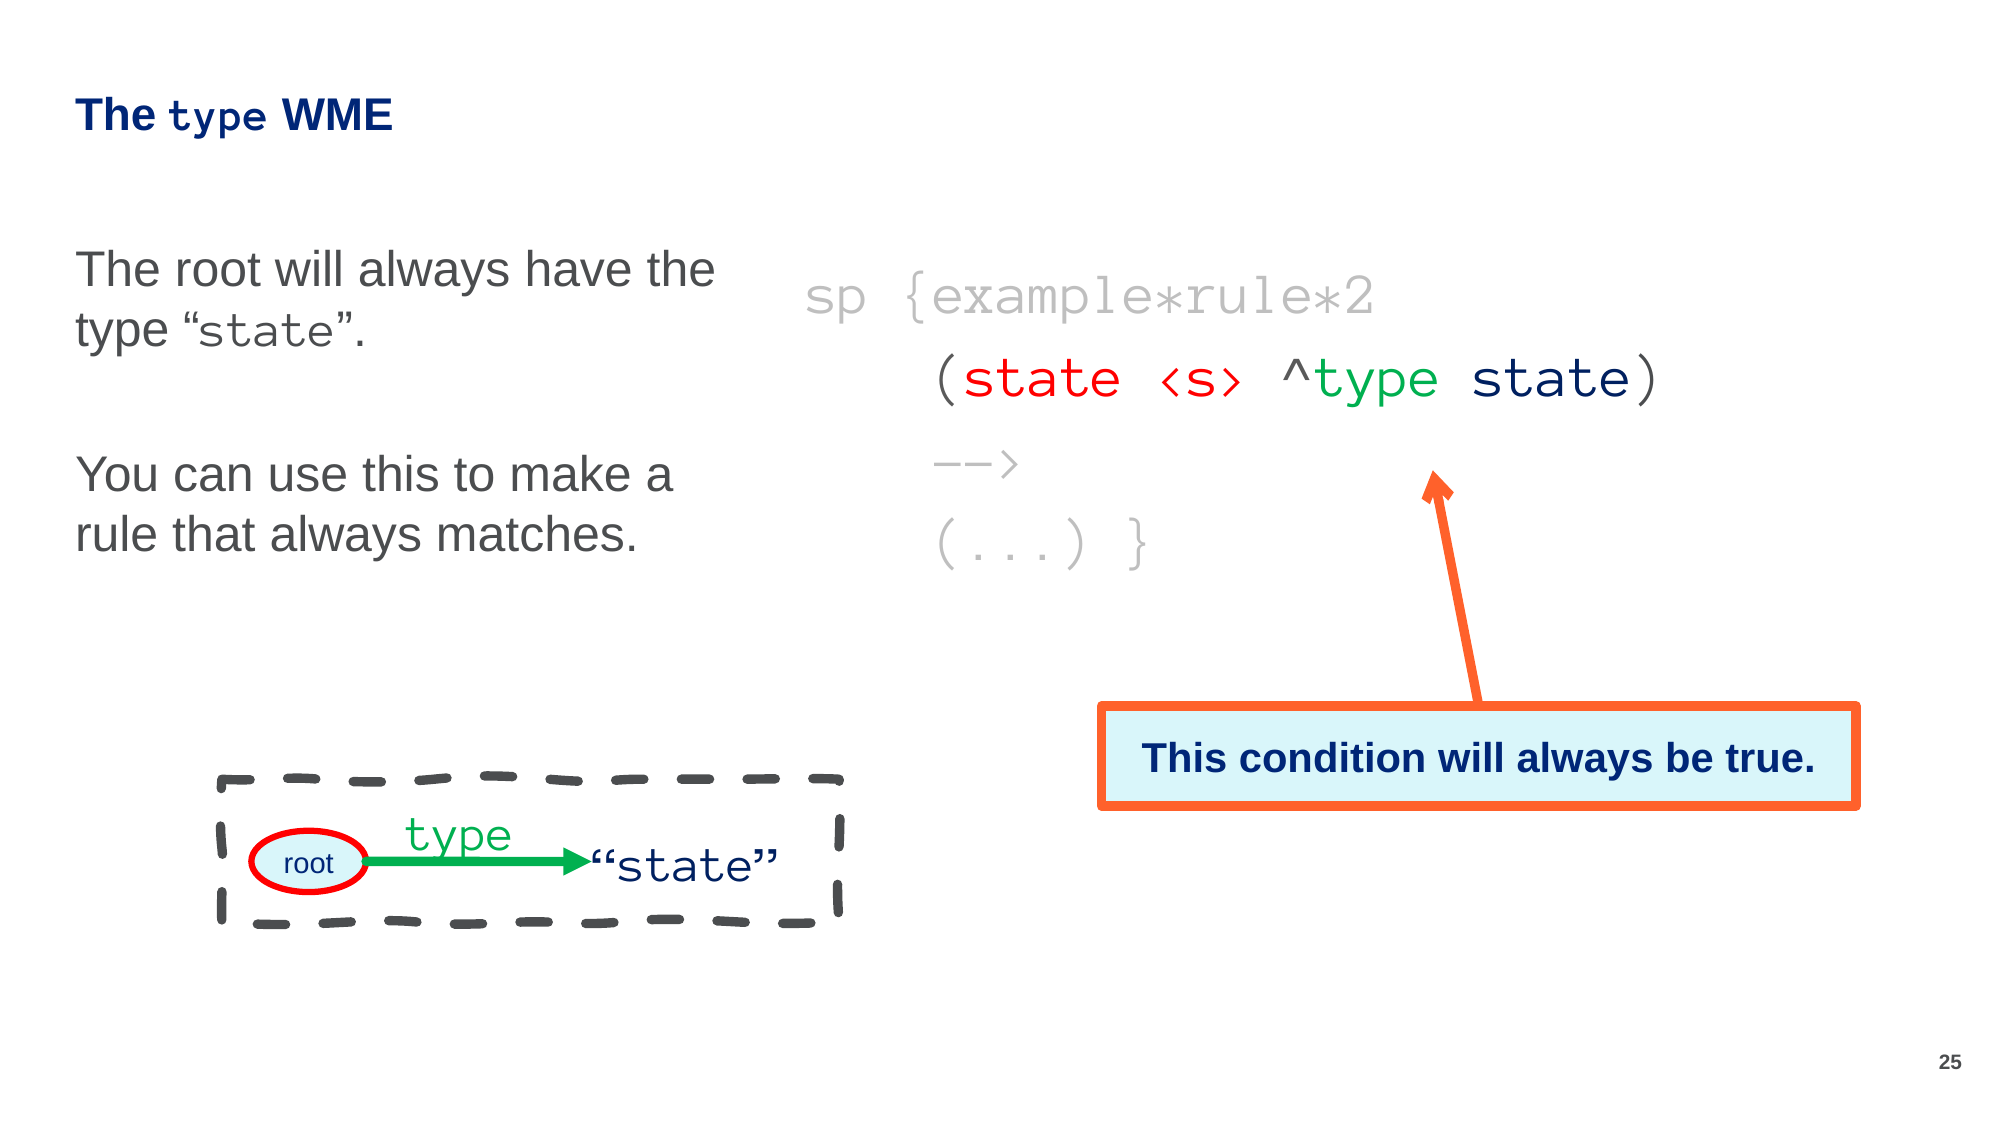

# The type WME
The root will always have the type “state”.

You can use this to make a rule that always matches.

sp {example*rule*2
    (state <s> ^type state)
    -->
    (...) }

This condition will always be true.

type
root
“state”